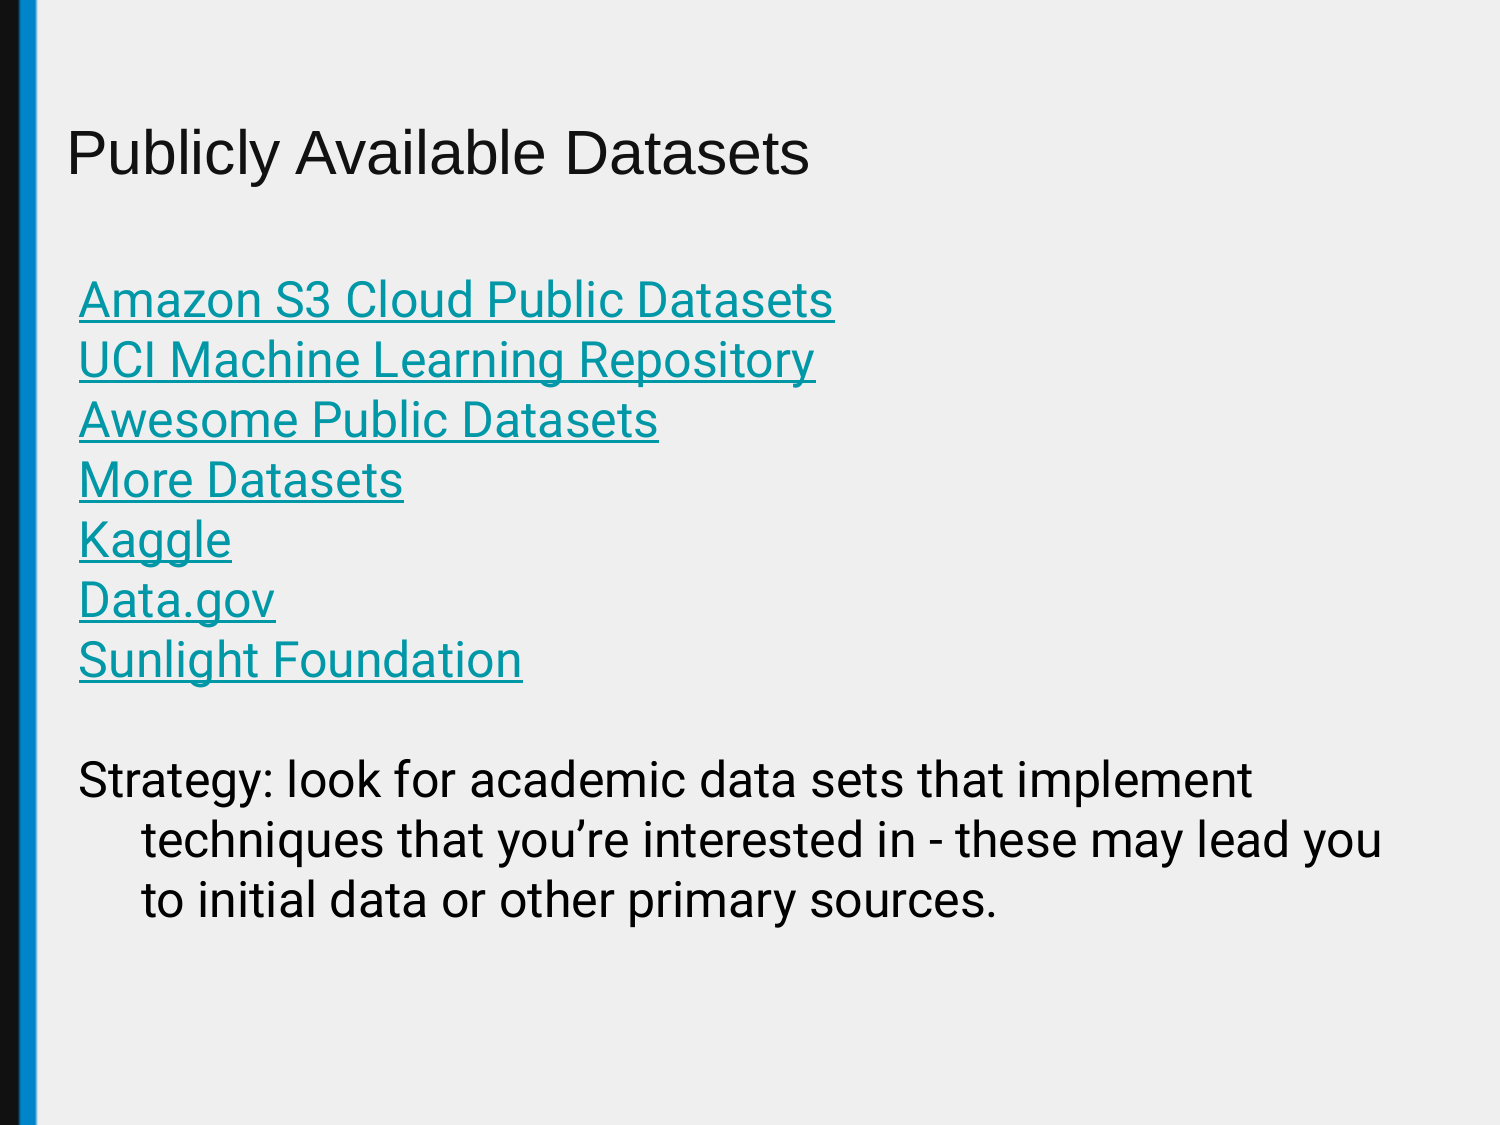

# Publicly Available Datasets
Amazon S3 Cloud Public Datasets
UCI Machine Learning Repository
Awesome Public Datasets
More Datasets
Kaggle
Data.gov
Sunlight Foundation

Strategy: look for academic data sets that implement techniques that you’re interested in - these may lead you to initial data or other primary sources.